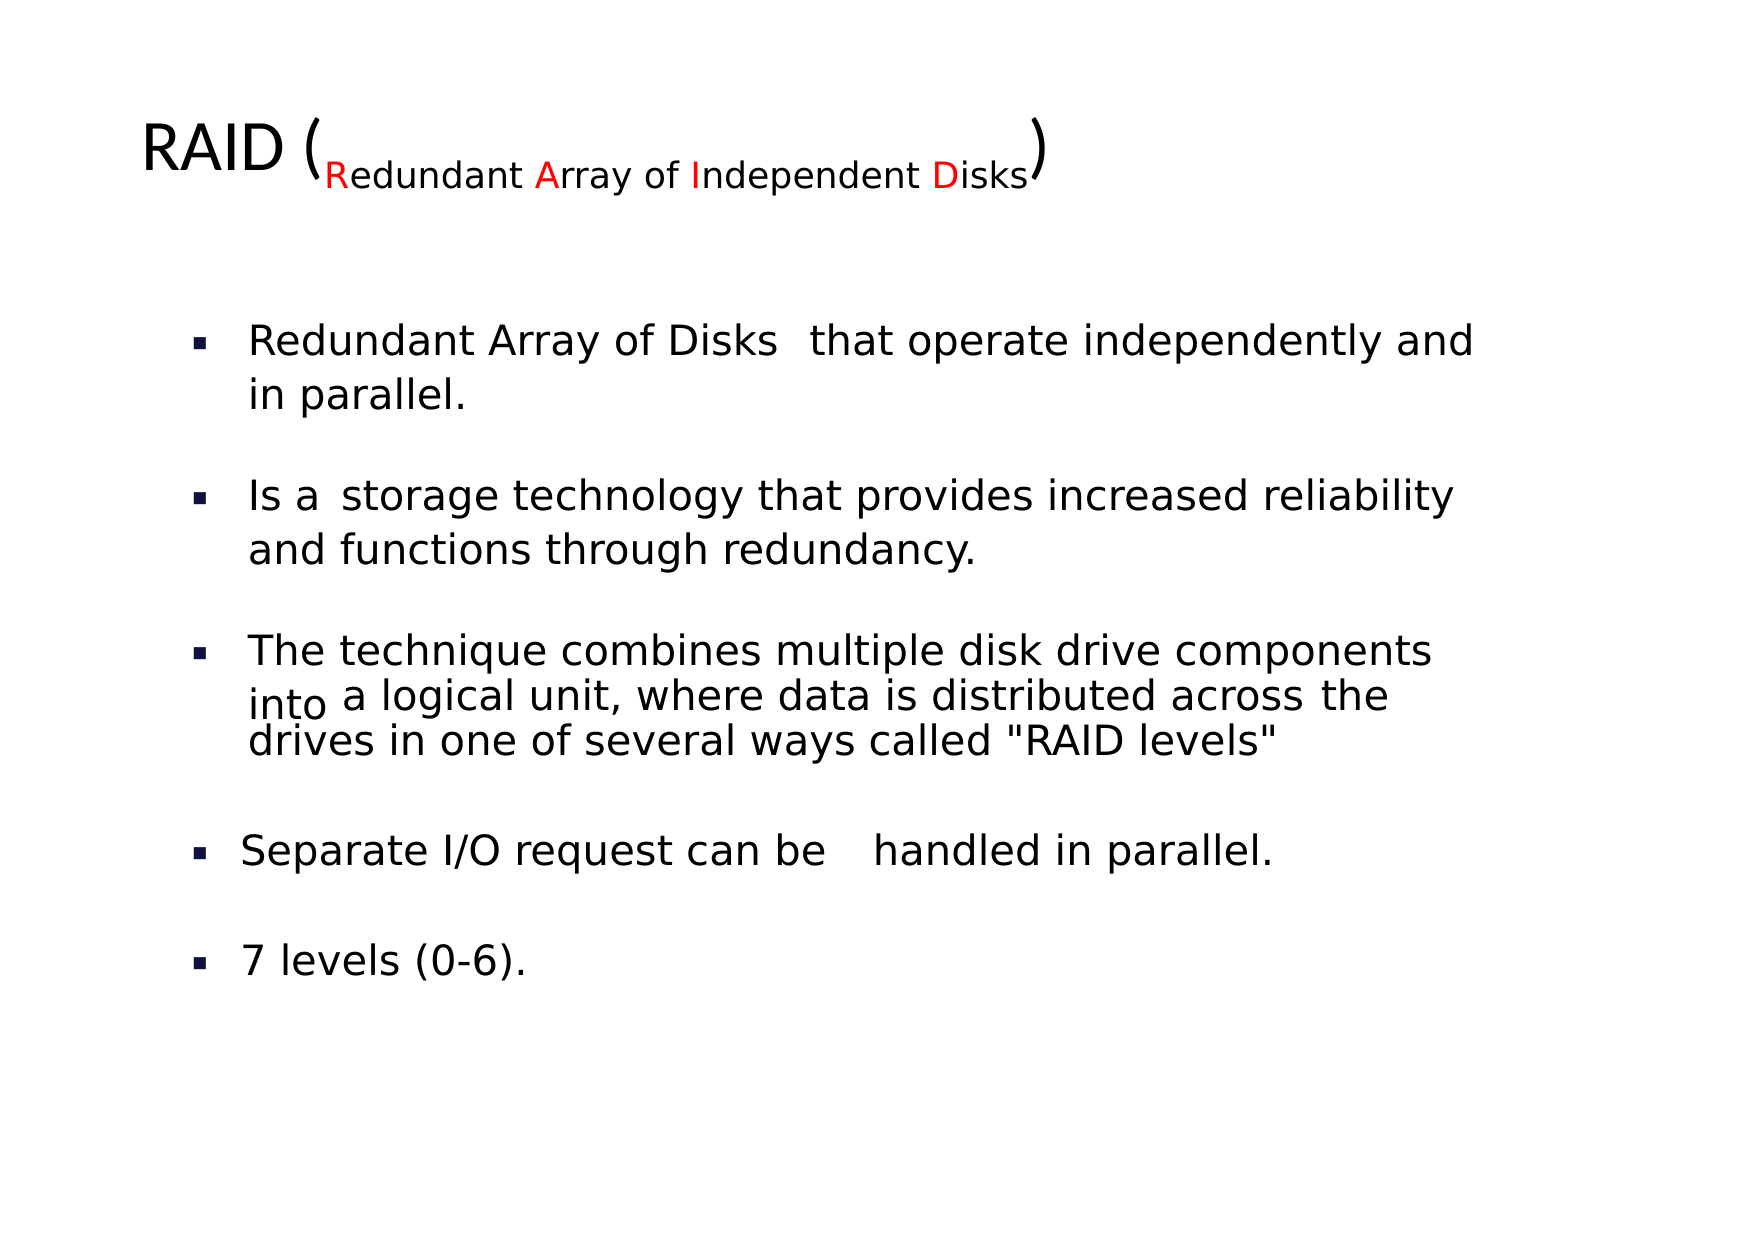

RAID (Redundant Array of Independent Disks)
▪	Redundant Array of Disks in parallel.
that operate independently and
▪	Is a and
storage technology that provides increased reliability functions through redundancy.
▪	The into
technique combines multiple disk drive components
a logical unit, where data is distributed across
the
drives in one of several ways
called "RAID levels"
▪   Separate I/O request can be
handled in parallel.
▪   7 levels (0-6).